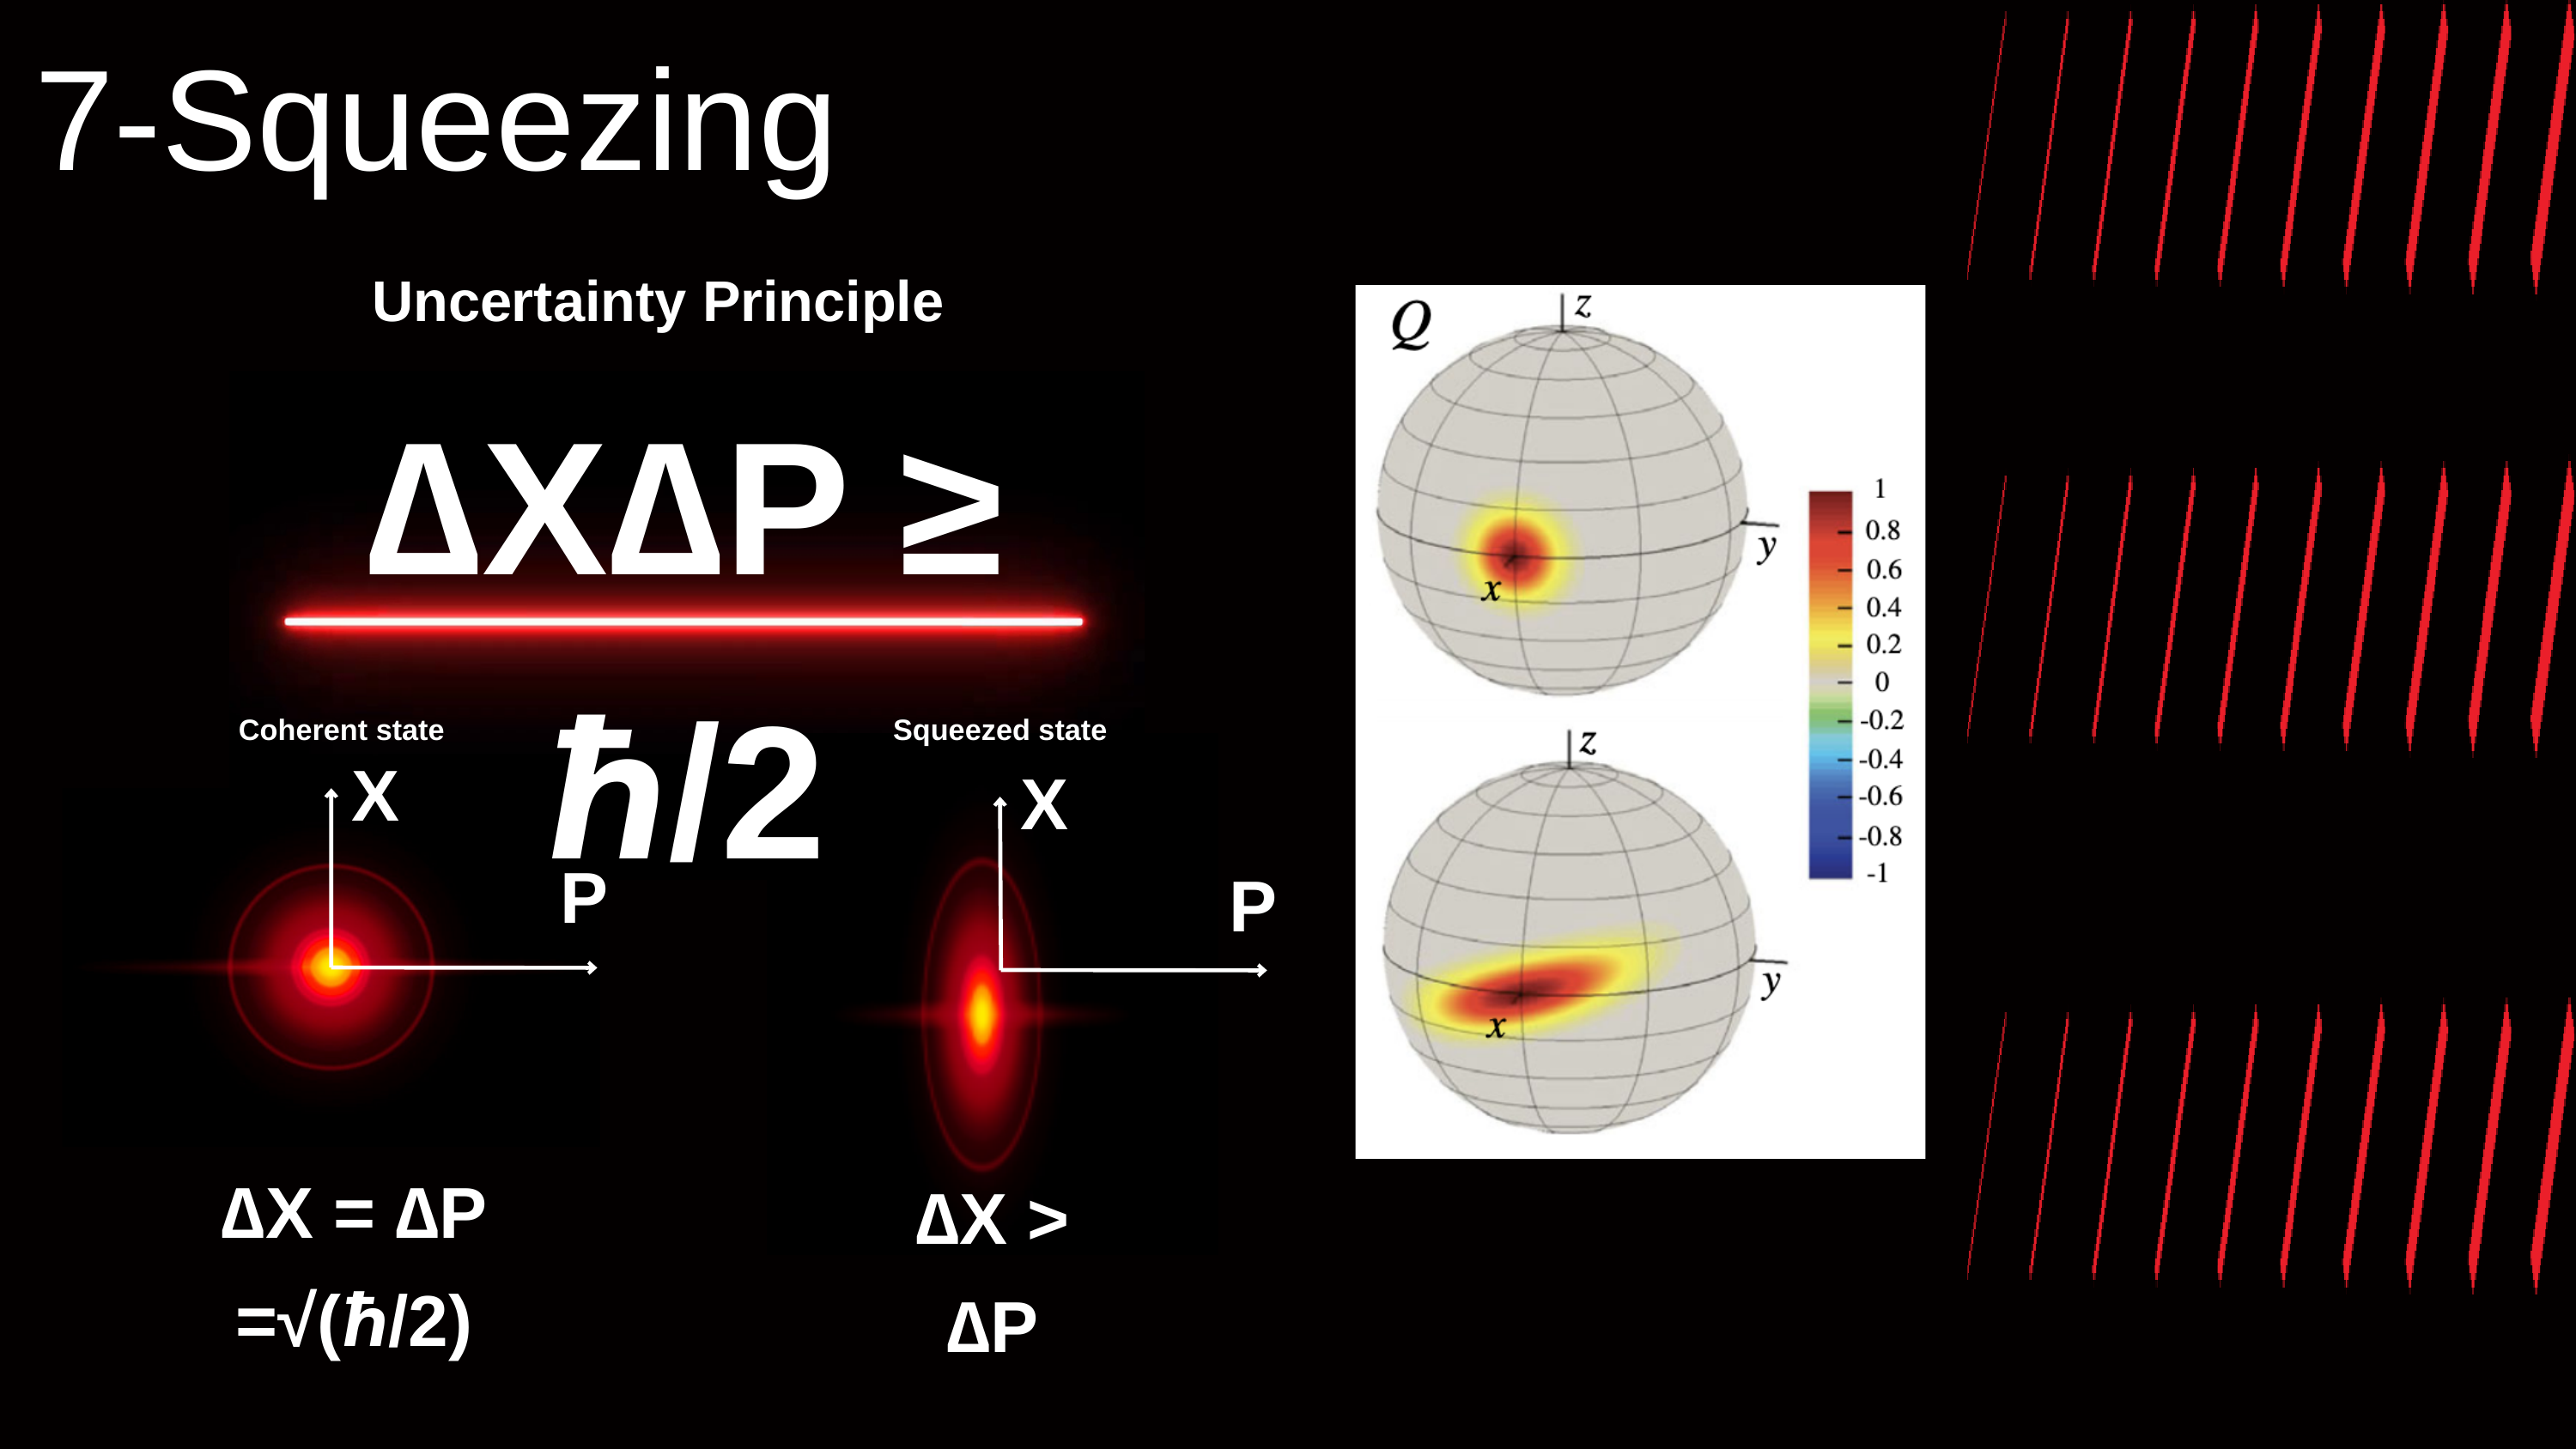

7-Squeezing
Uncertainty Principle

∆X∆P ≥ ℏ/2

Coherent state
Squeezed state
X

X

P
P

∆X = ∆P =√(ℏ/2)
∆X > ∆P